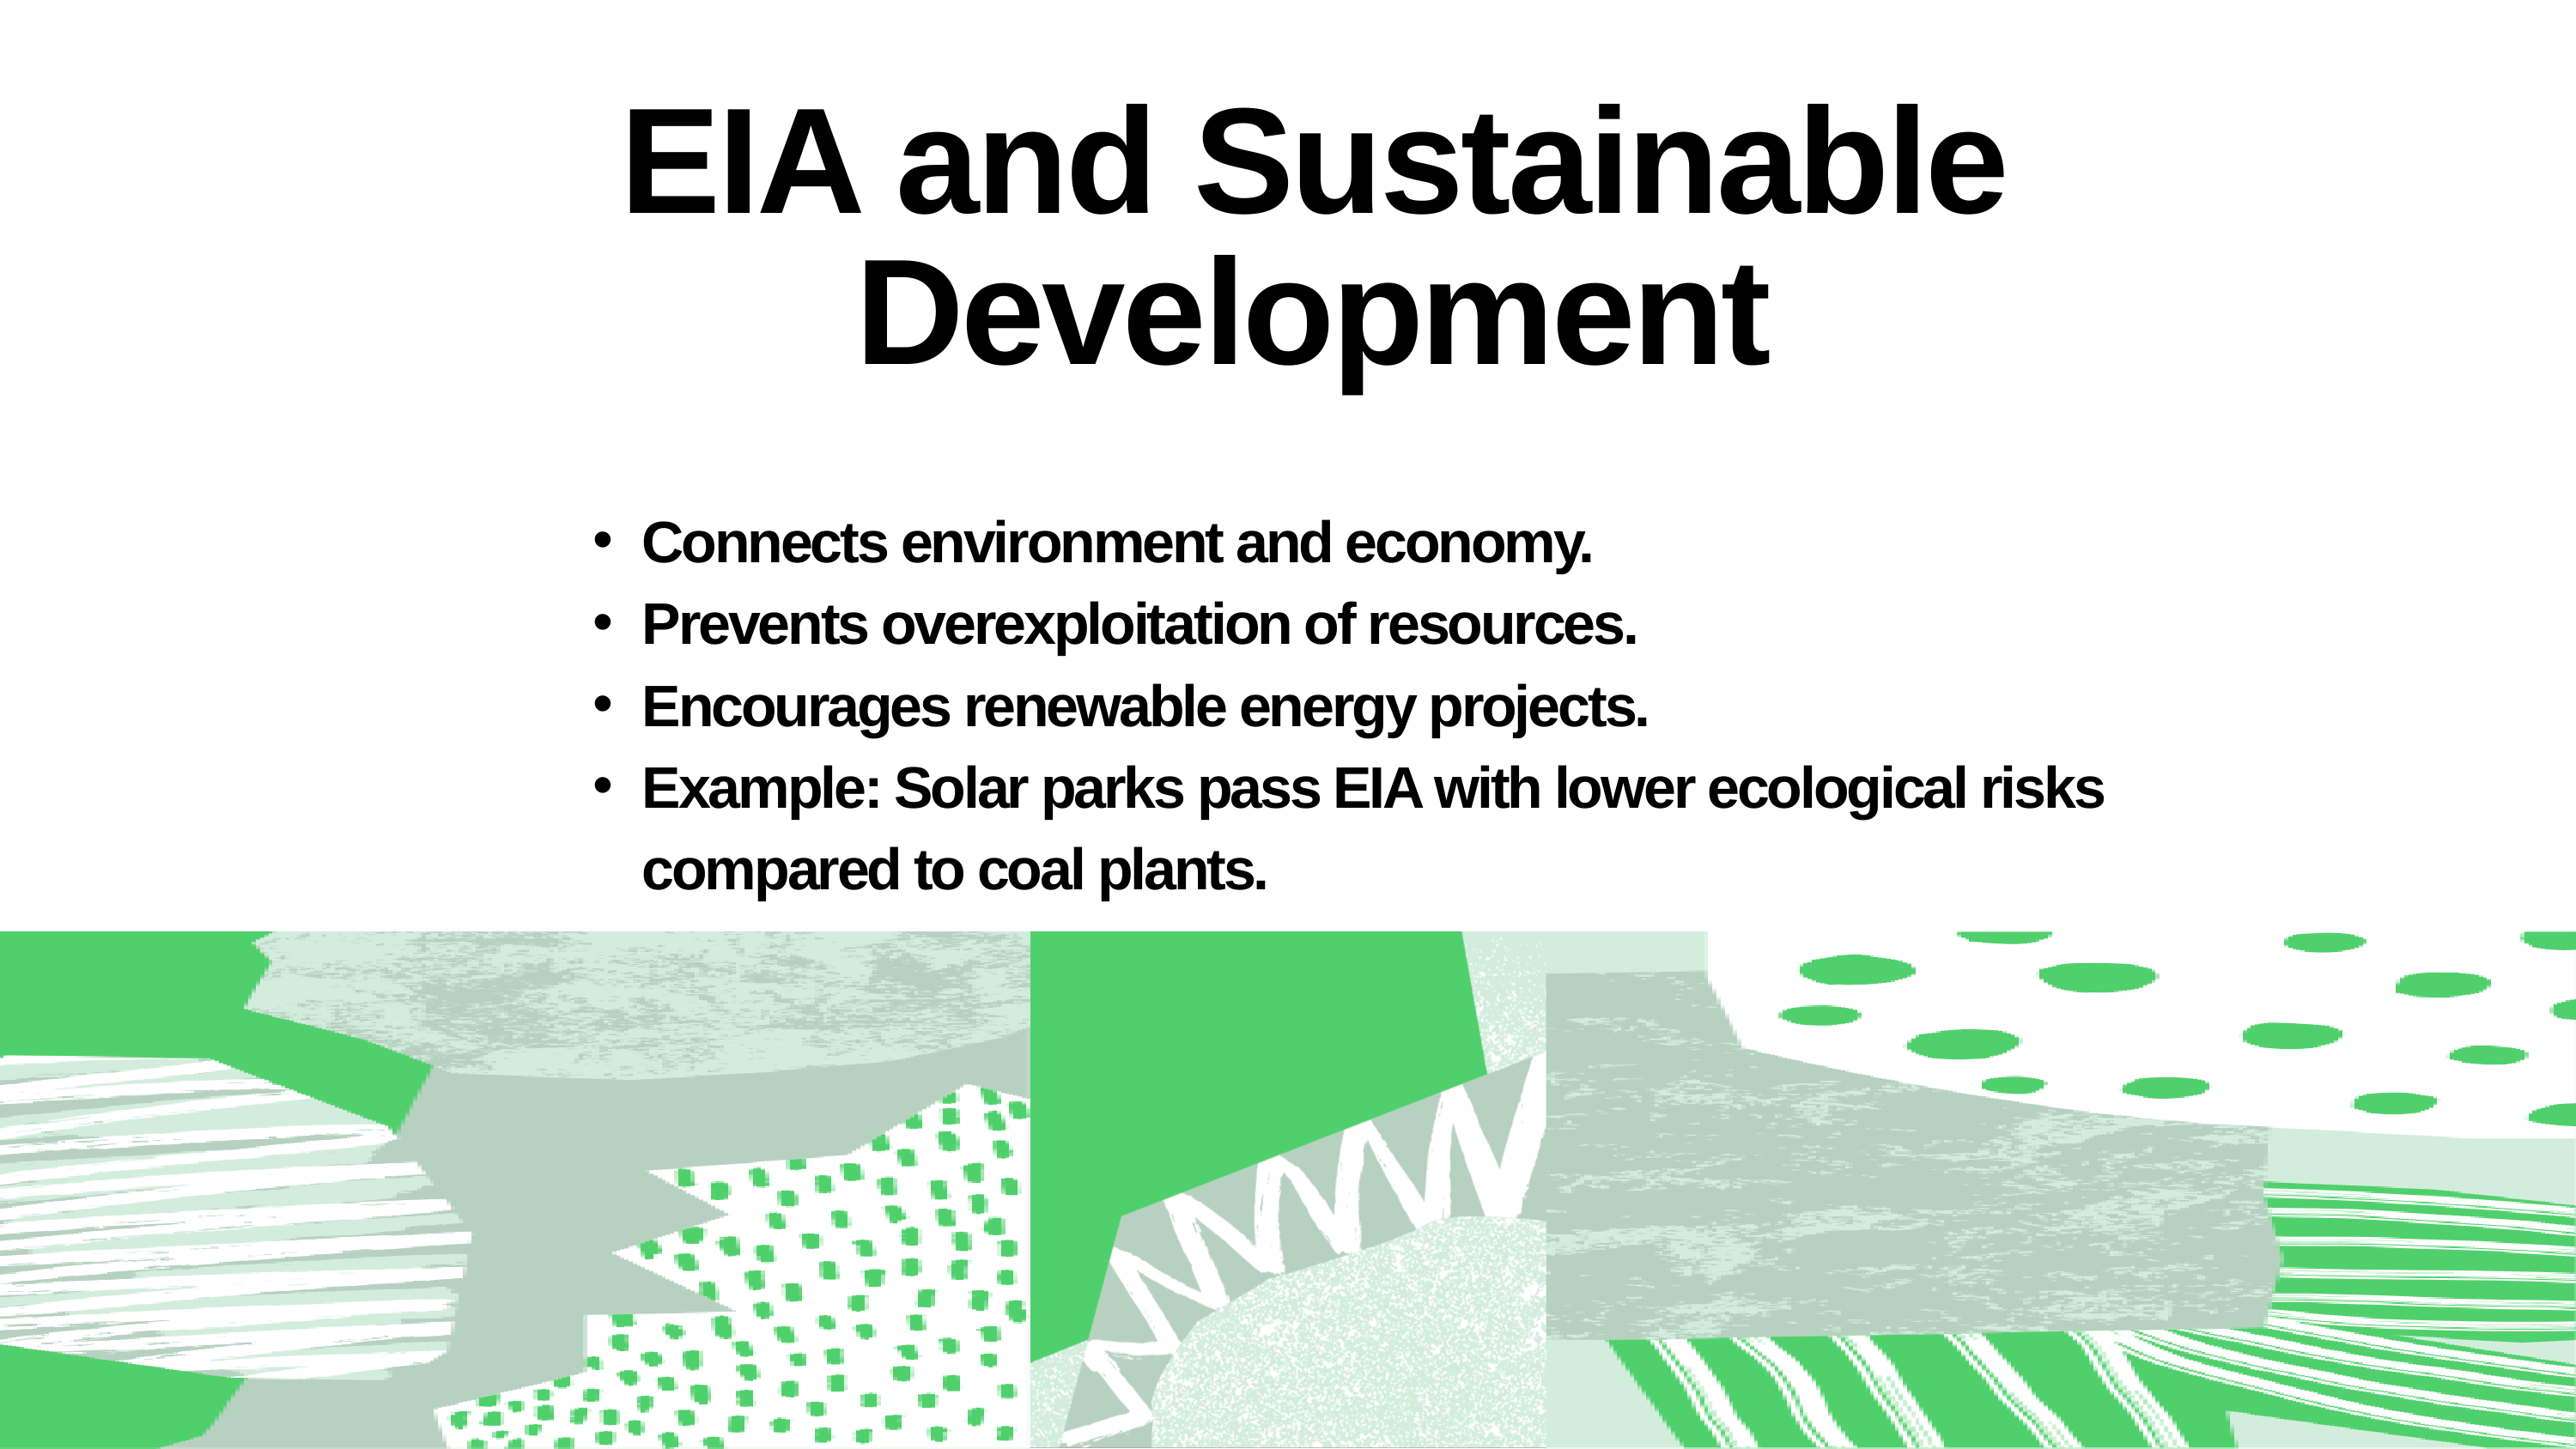

EIA and Sustainable Development
Connects environment and economy.
Prevents overexploitation of resources.
Encourages renewable energy projects.
Example: Solar parks pass EIA with lower ecological risks compared to coal plants.